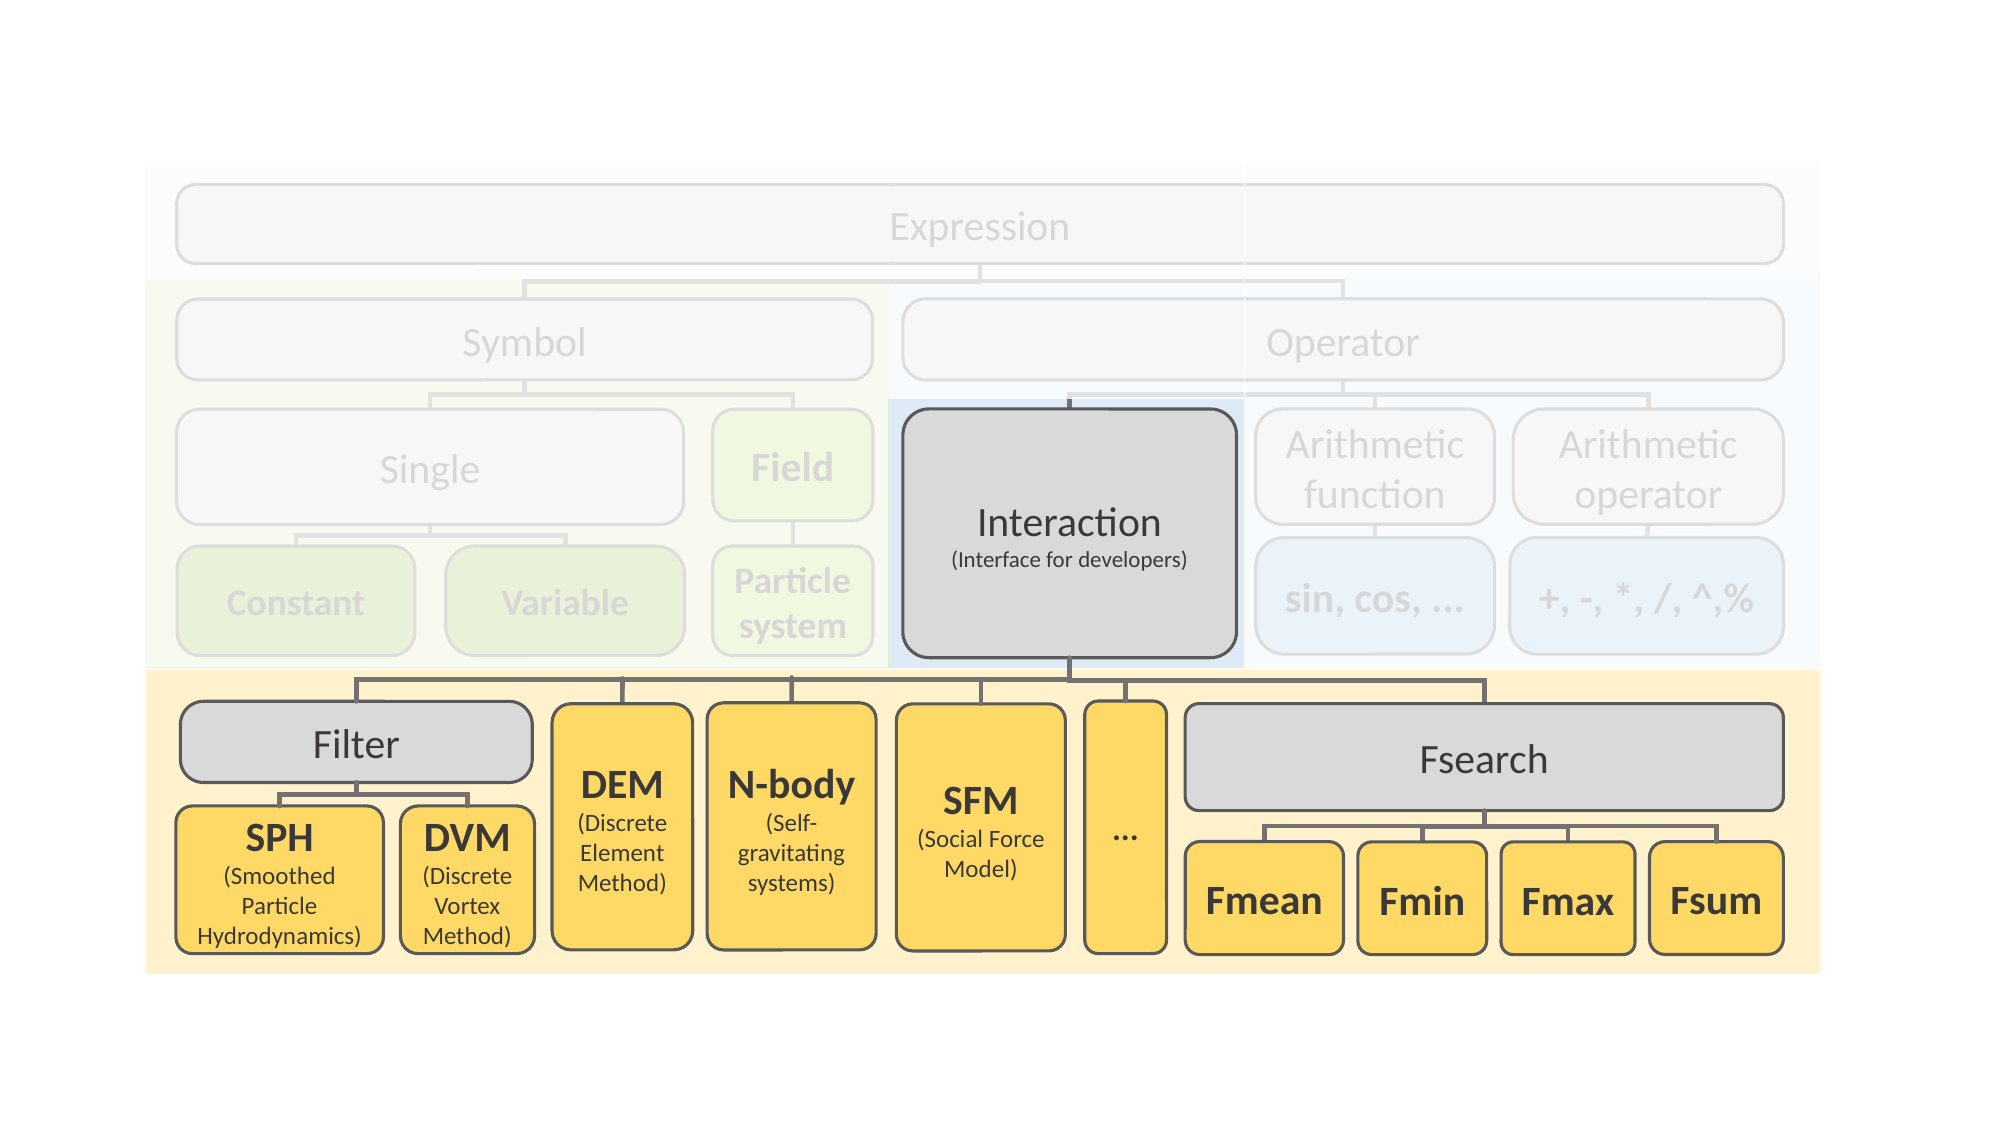

Expression

Operator
Symbol
Interaction
(Interface for developers)
Arithmetic function
Arithmetic operator
Field
Single
sin, cos, ...
+, -, *, /, ^,%
Particle system
Variable
Constant

...
Filter
N-body
(Self-gravitating systems)
DEM
(Discrete Element Method)
Fsearch
SFM
(Social Force Model)
SPH
(Smoothed Particle Hydrodynamics)
DVM
(Discrete Vortex Method)
Fmean
Fsum
Fmin
Fmax